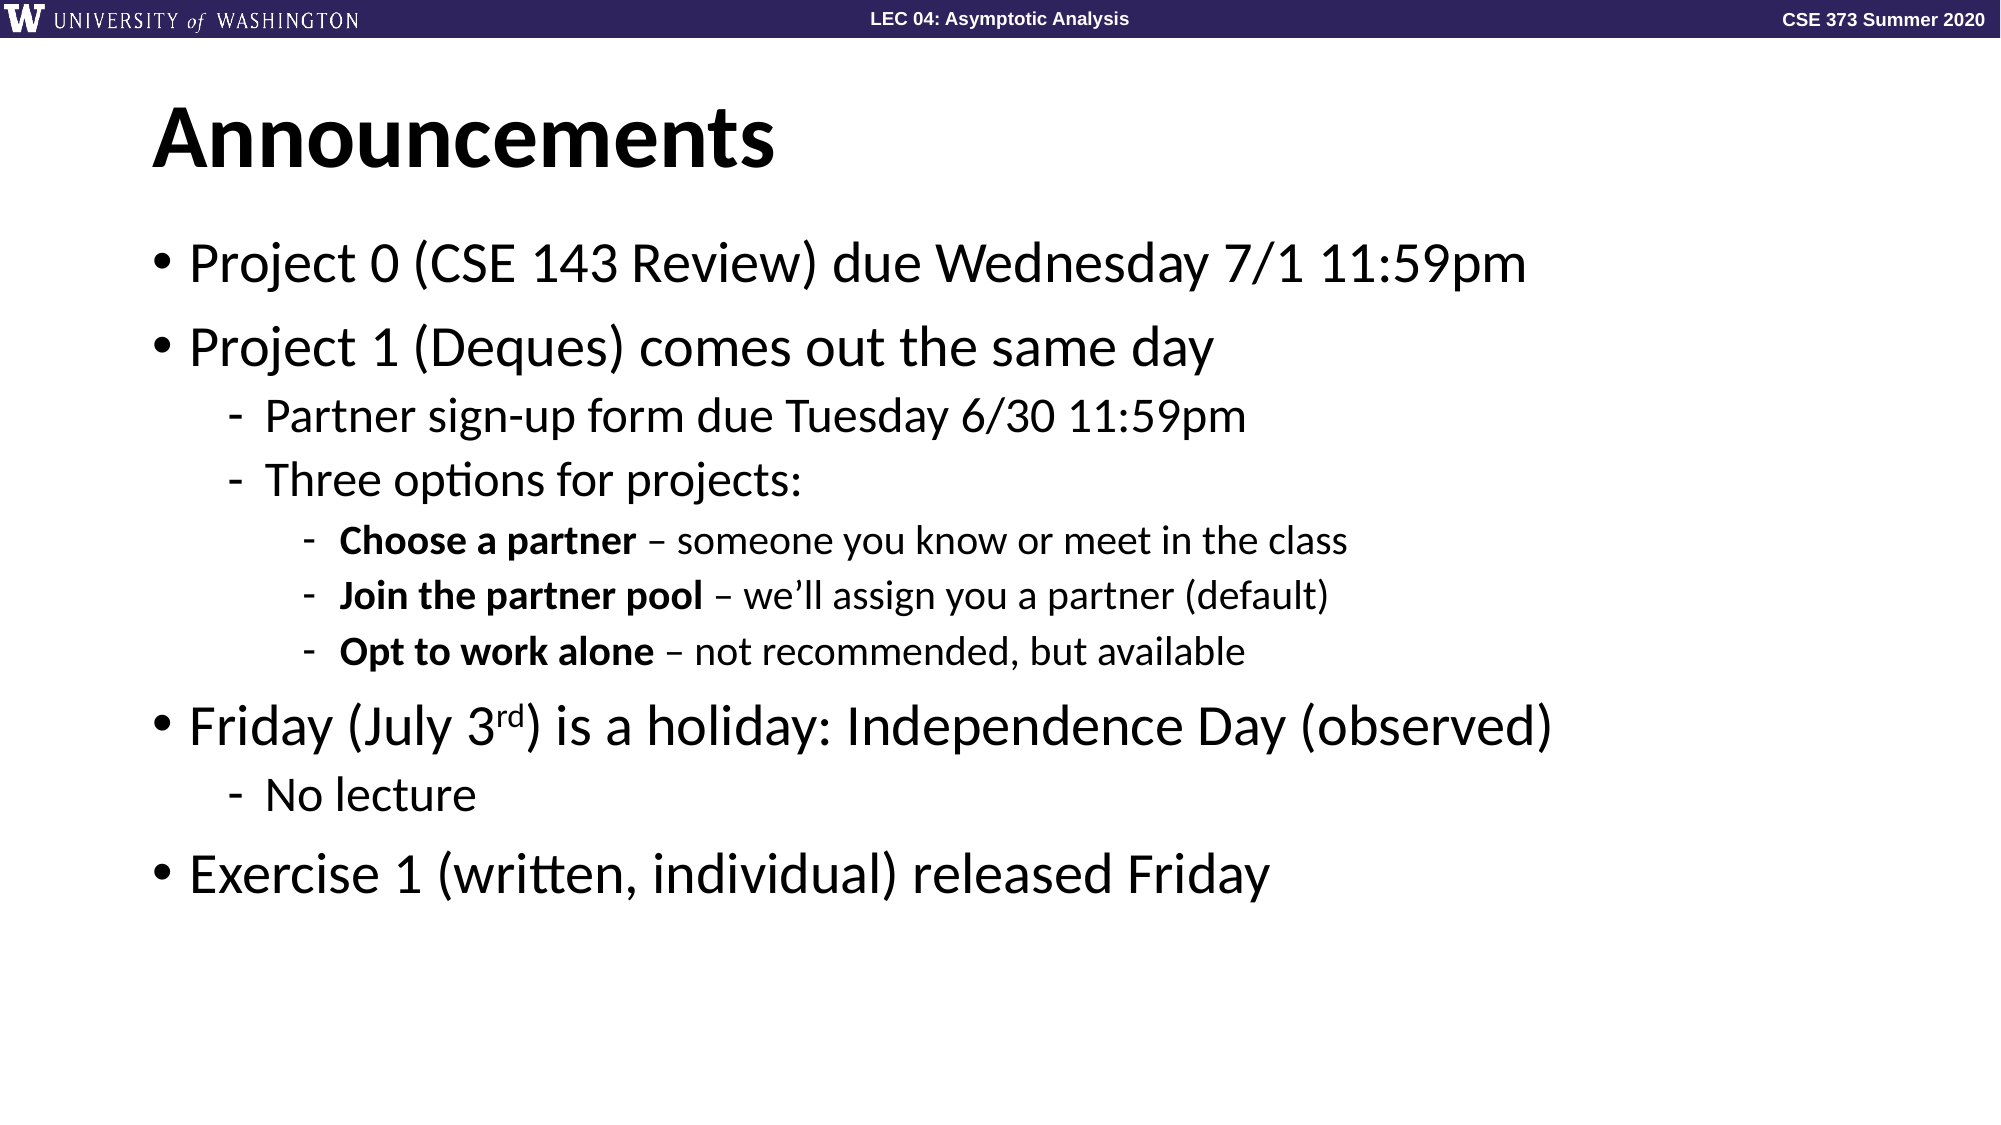

# Announcements
Project 0 (CSE 143 Review) due Wednesday 7/1 11:59pm
Project 1 (Deques) comes out the same day
Partner sign-up form due Tuesday 6/30 11:59pm
Three options for projects:
Choose a partner – someone you know or meet in the class
Join the partner pool – we’ll assign you a partner (default)
Opt to work alone – not recommended, but available
Friday (July 3rd) is a holiday: Independence Day (observed)
No lecture
Exercise 1 (written, individual) released Friday